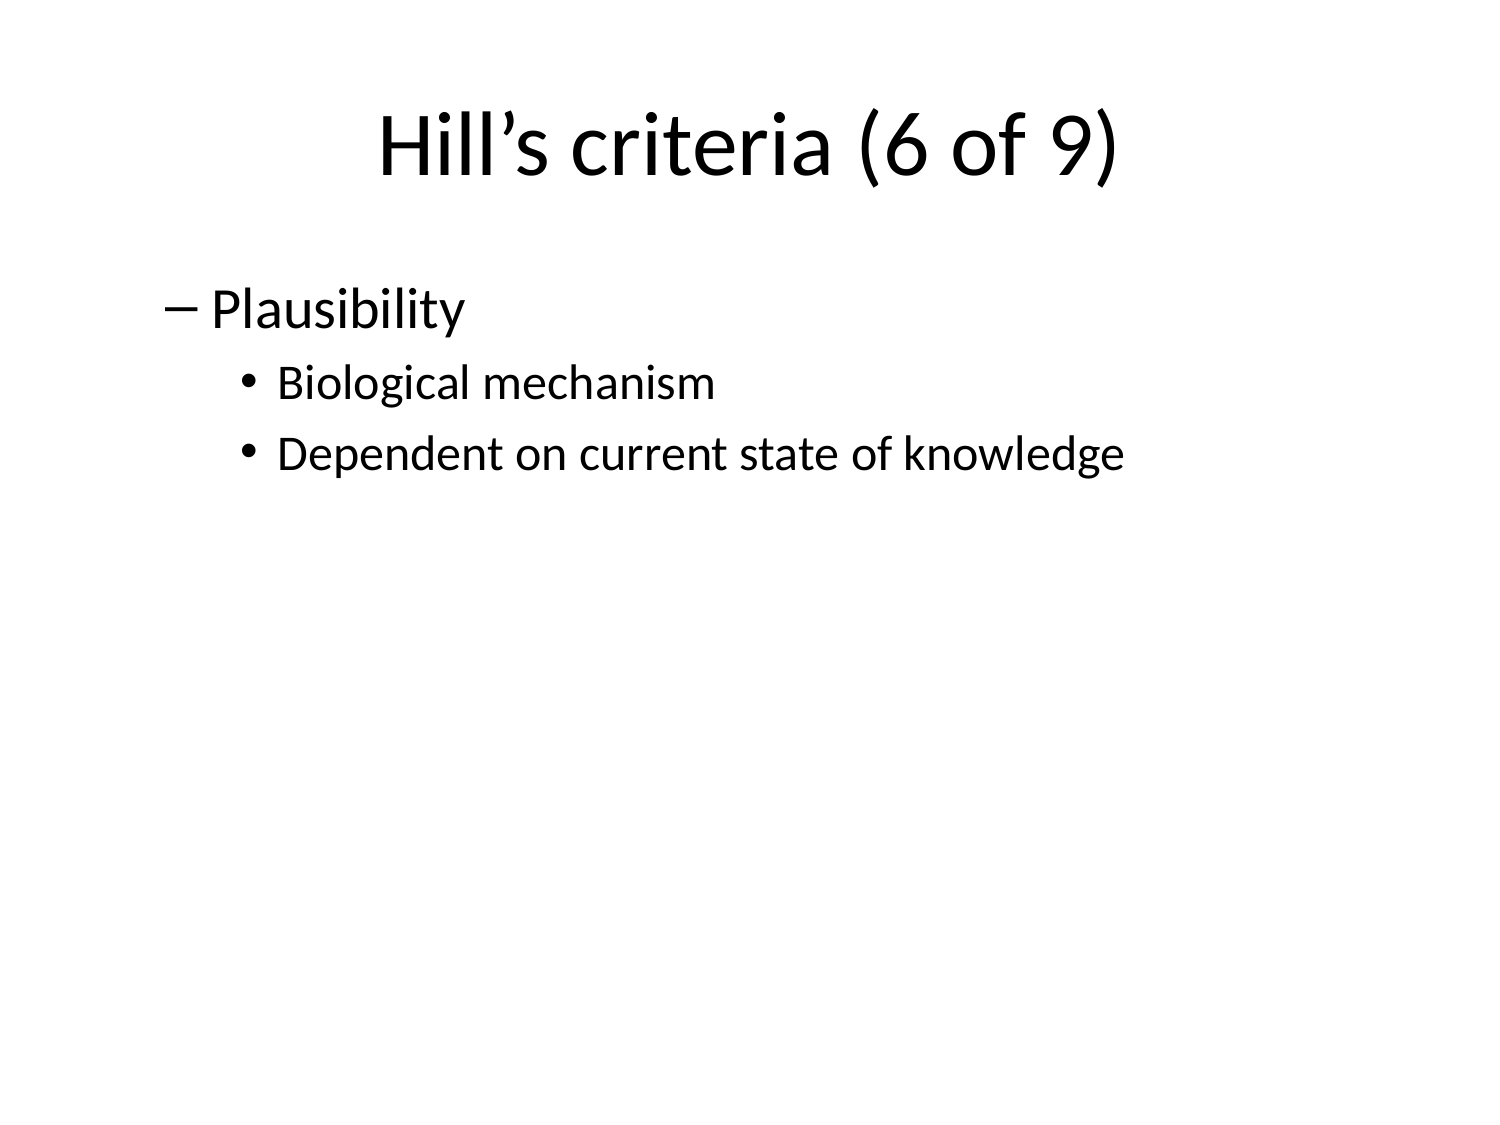

# Hill’s criteria (6 of 9)
Plausibility
Biological mechanism
Dependent on current state of knowledge